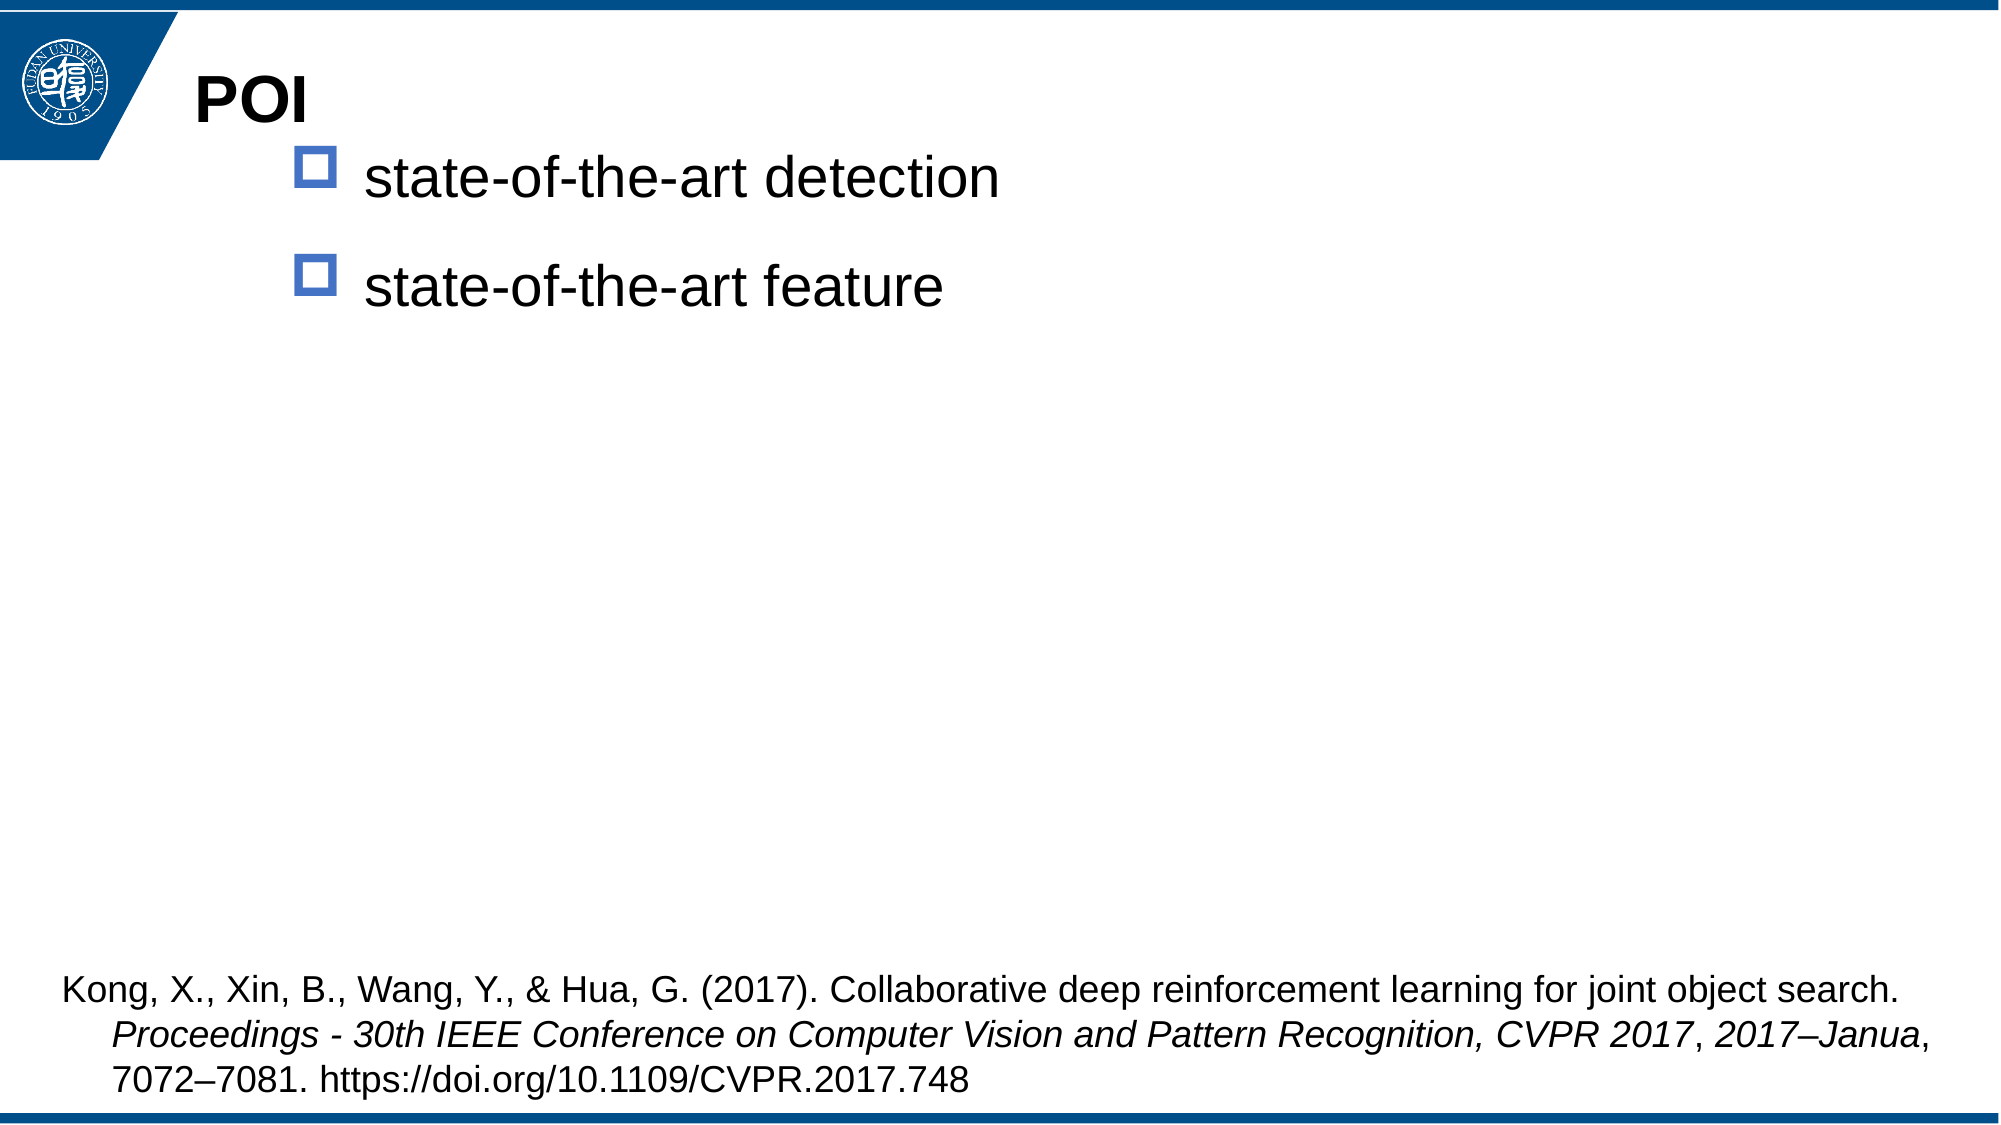

POI
# state-of-the-art detection
state-of-the-art feature

Kong, X., Xin, B., Wang, Y., & Hua, G. (2017). Collaborative deep reinforcement learning for joint object search. Proceedings - 30th IEEE Conference on Computer Vision and Pattern Recognition, CVPR 2017, 2017–Janua, 7072–7081. https://doi.org/10.1109/CVPR.2017.748